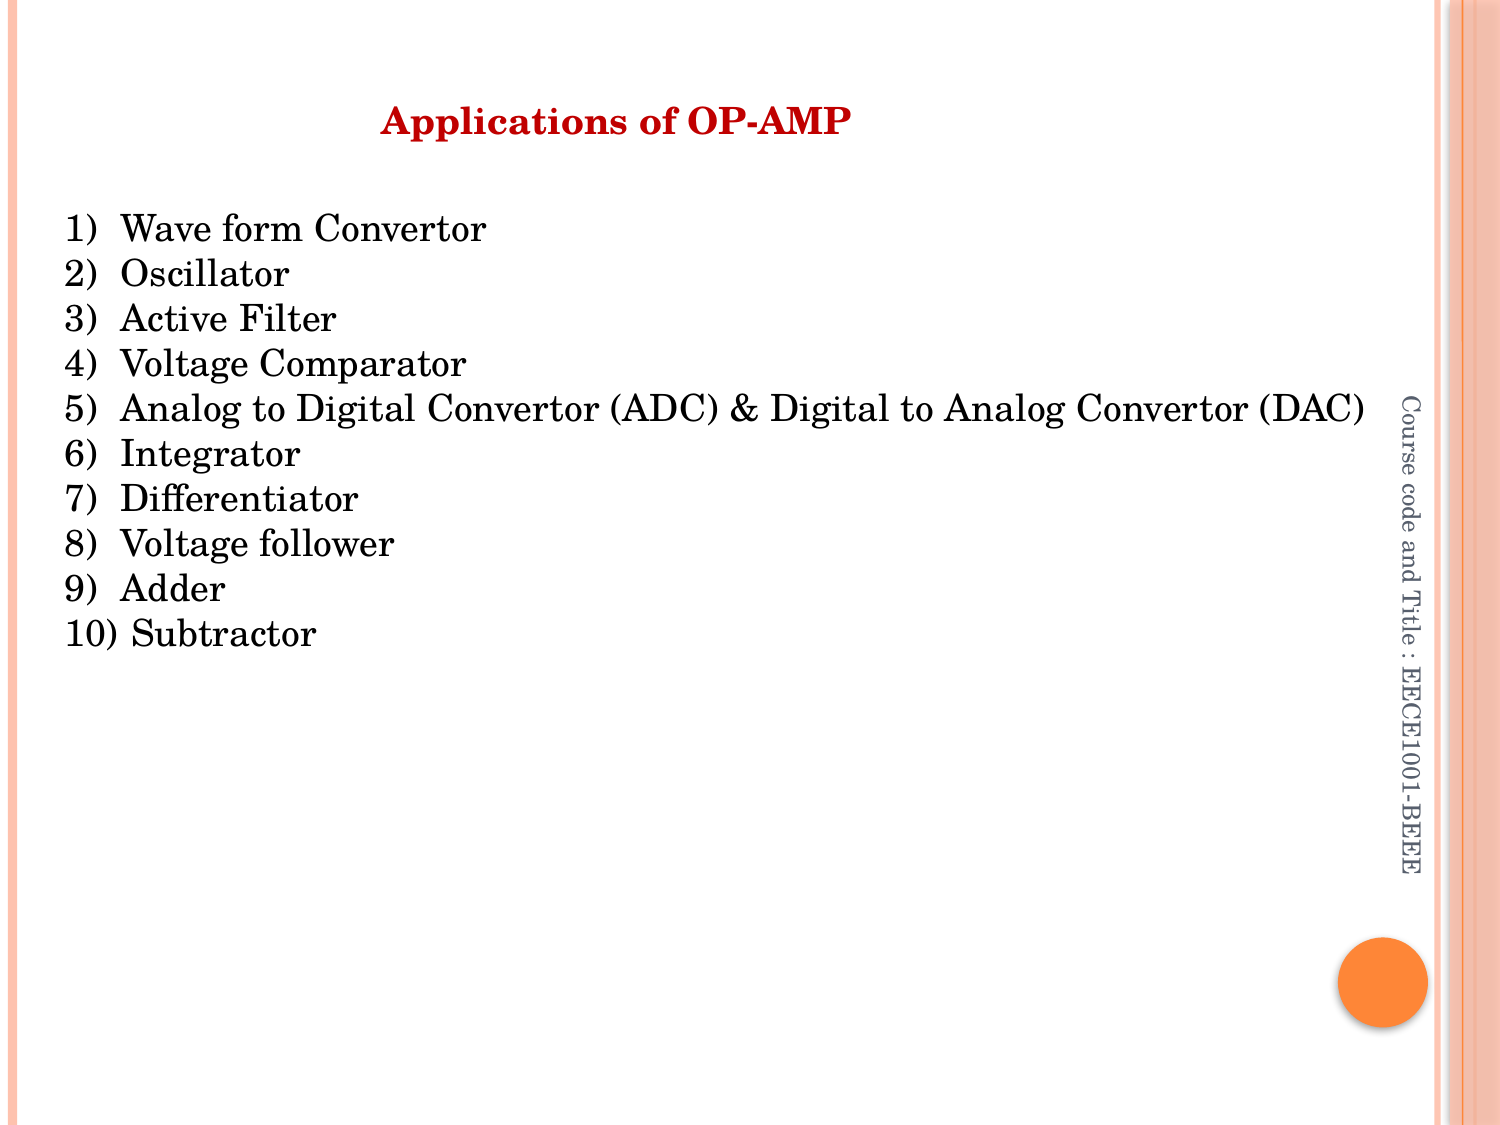

Applications of OP-AMP
Wave form Convertor
Oscillator
Active Filter
Voltage Comparator
Analog to Digital Convertor (ADC) & Digital to Analog Convertor (DAC)
Integrator
Differentiator
Voltage follower
Adder
 Subtractor
Course code and Title : EECE1001-BEEE